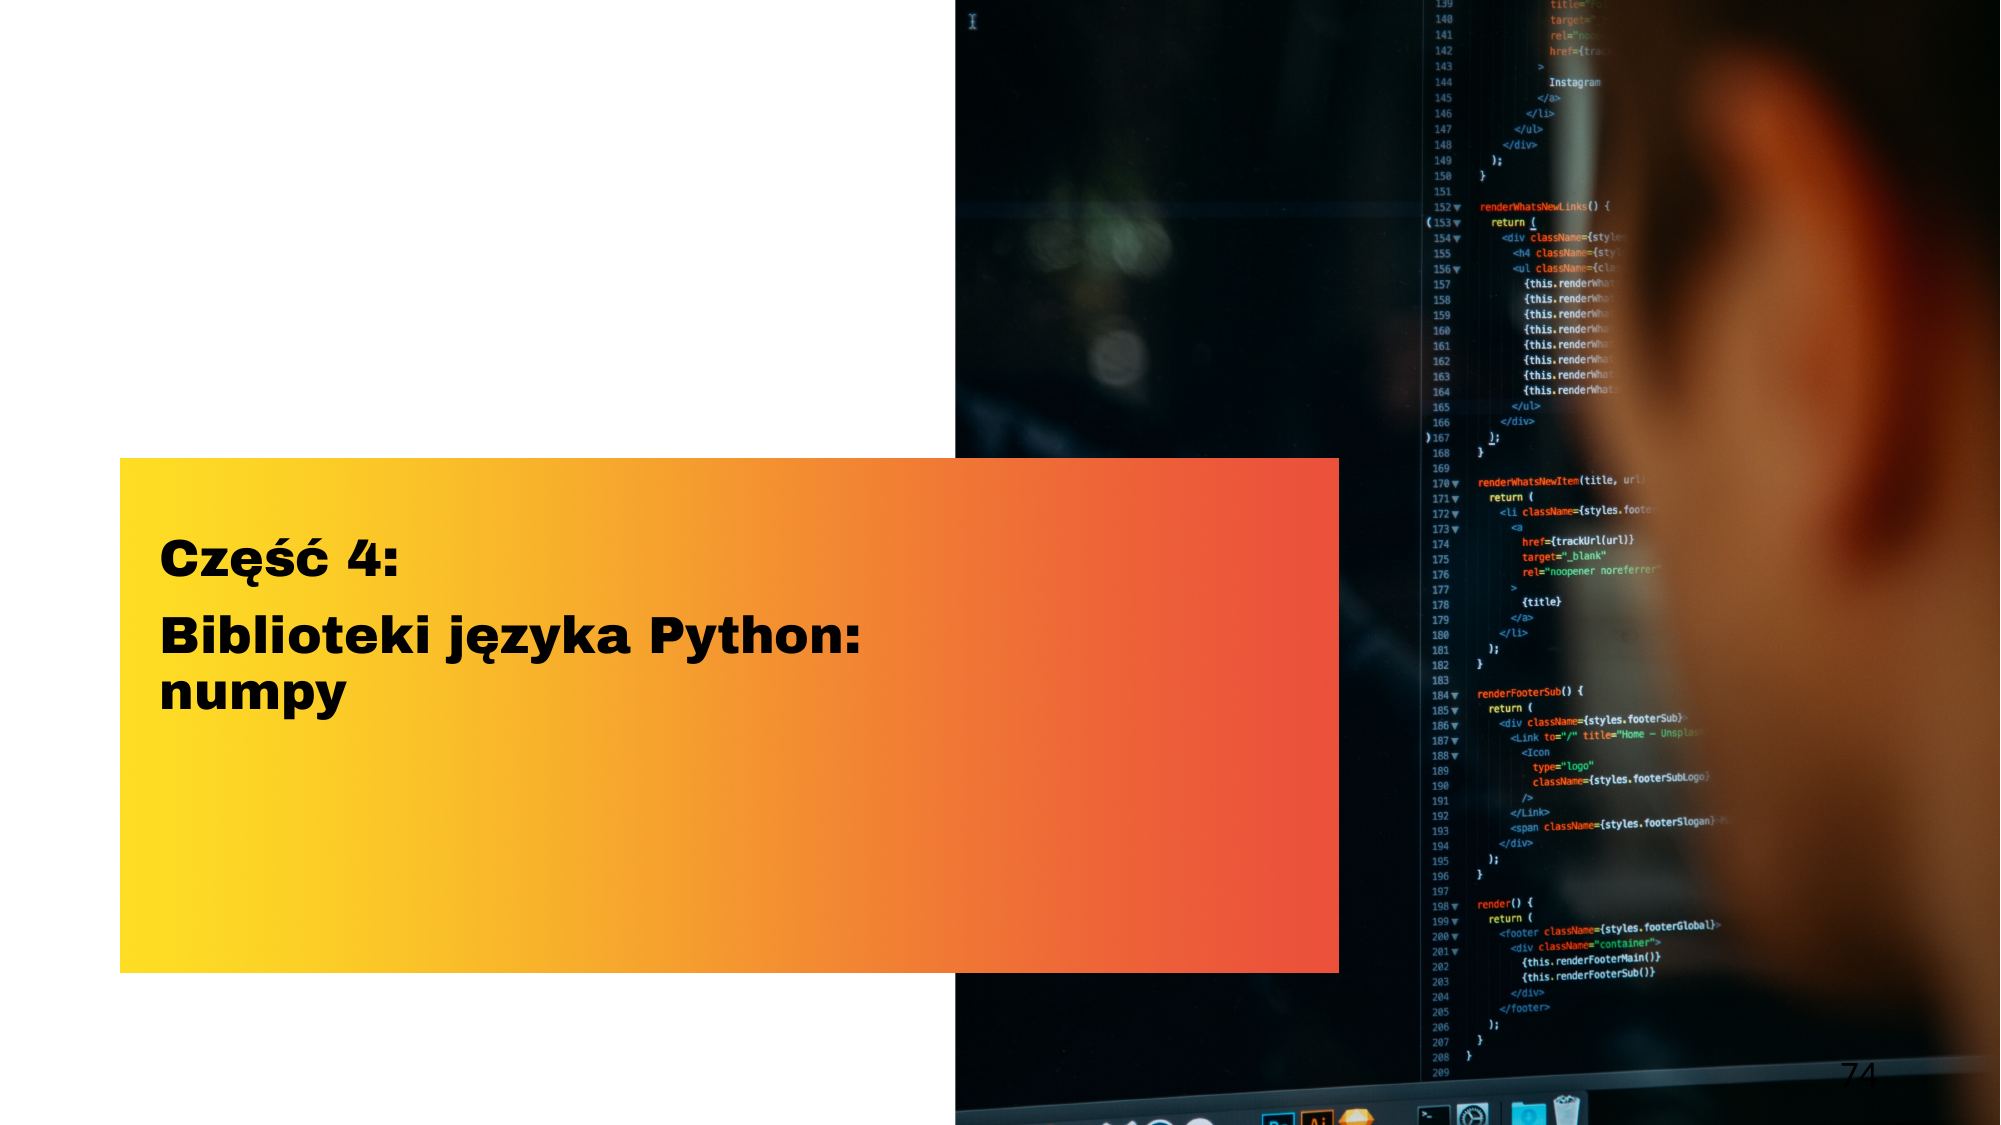

Część 4:
Biblioteki języka Python: numpy
74